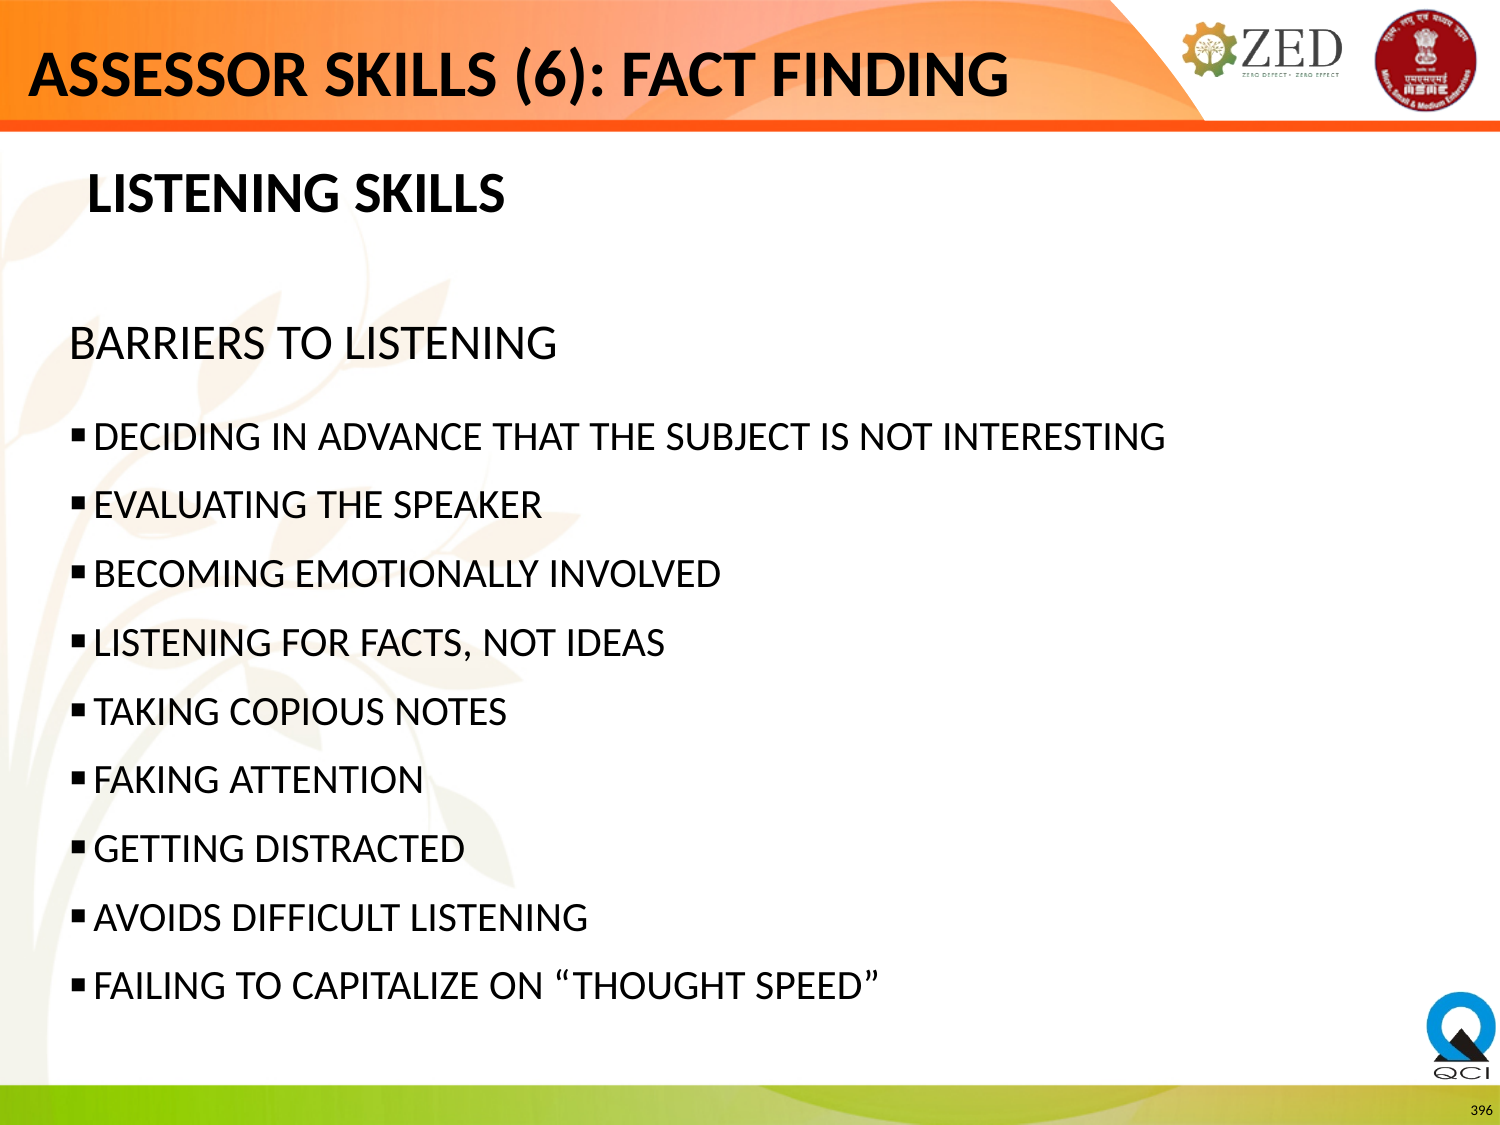

ASSESSOR SKILLS (6): FACT FINDING
LISTENING SKILLS
BARRIERS TO LISTENING

DECIDING IN ADVANCE THAT THE SUBJECT IS NOT INTERESTING
EVALUATING THE SPEAKER
BECOMING EMOTIONALLY INVOLVED
LISTENING FOR FACTS, NOT IDEAS
TAKING COPIOUS NOTES
FAKING ATTENTION
GETTING DISTRACTED
AVOIDS DIFFICULT LISTENING
FAILING TO CAPITALIZE ON “THOUGHT SPEED”